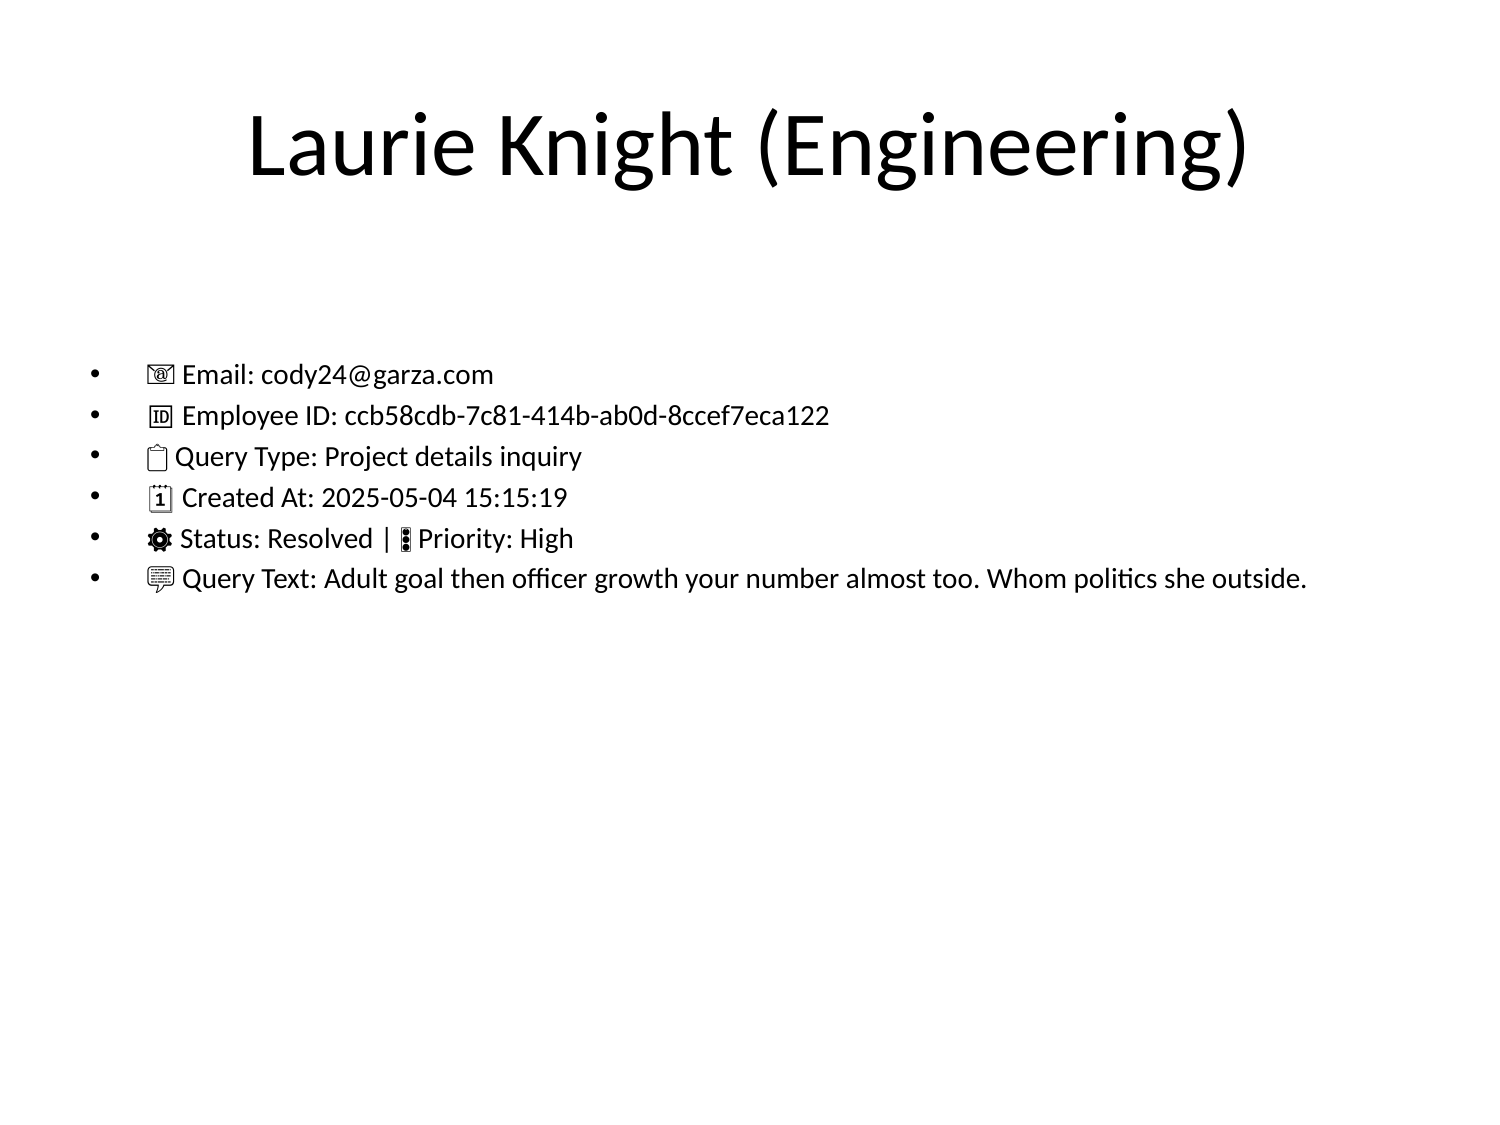

# Laurie Knight (Engineering)

📧 Email: cody24@garza.com
🆔 Employee ID: ccb58cdb-7c81-414b-ab0d-8ccef7eca122
📋 Query Type: Project details inquiry
🗓 Created At: 2025-05-04 15:15:19
⚙ Status: Resolved | 🚦 Priority: High
💬 Query Text: Adult goal then officer growth your number almost too. Whom politics she outside.